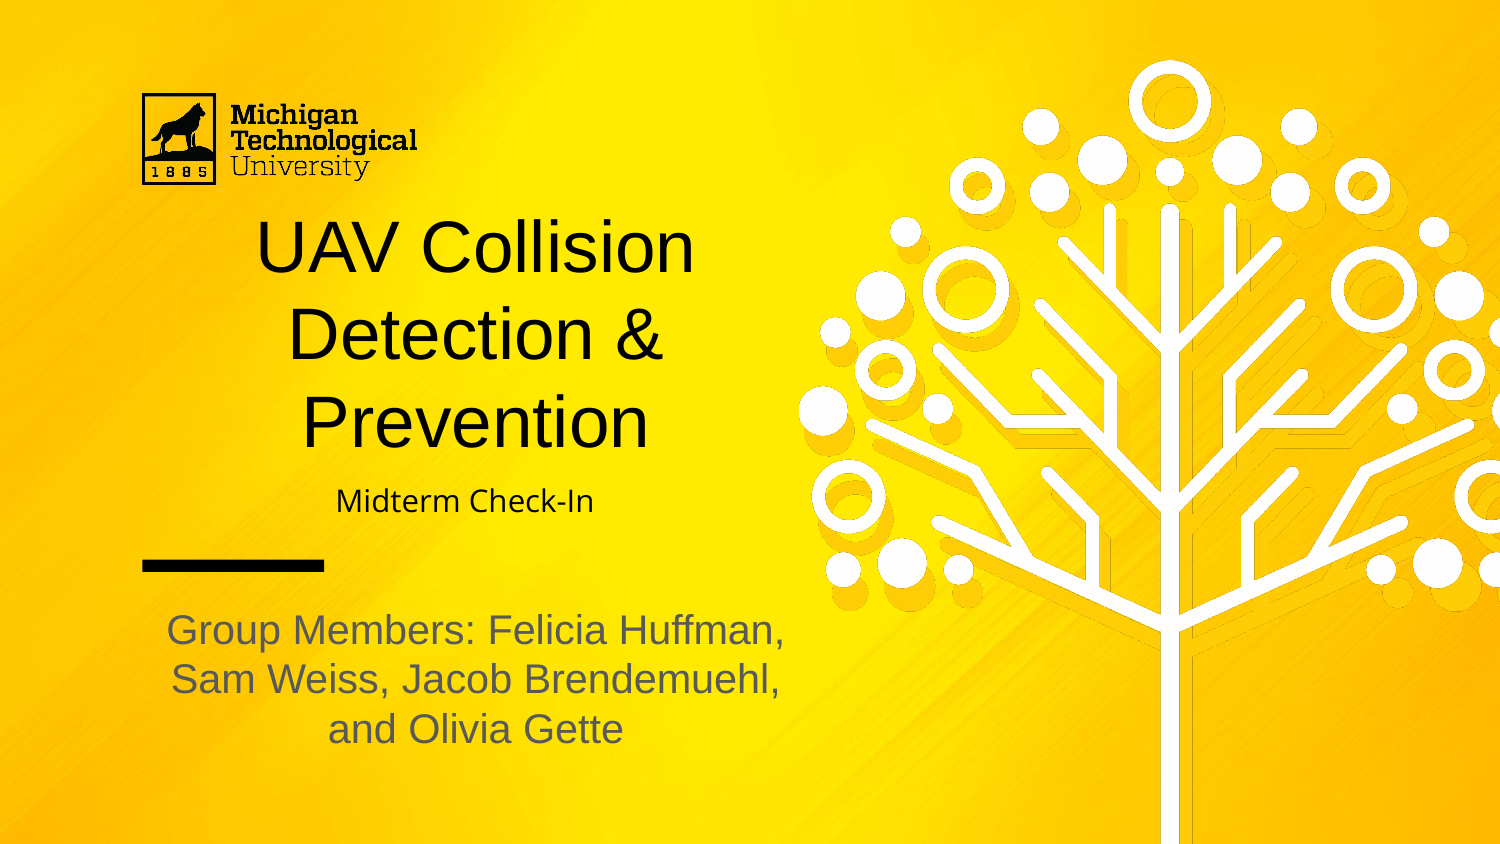

# UAV Collision Detection & Prevention

Midterm Check-In
Group Members: Felicia Huffman, Sam Weiss, Jacob Brendemuehl, and Olivia Gette